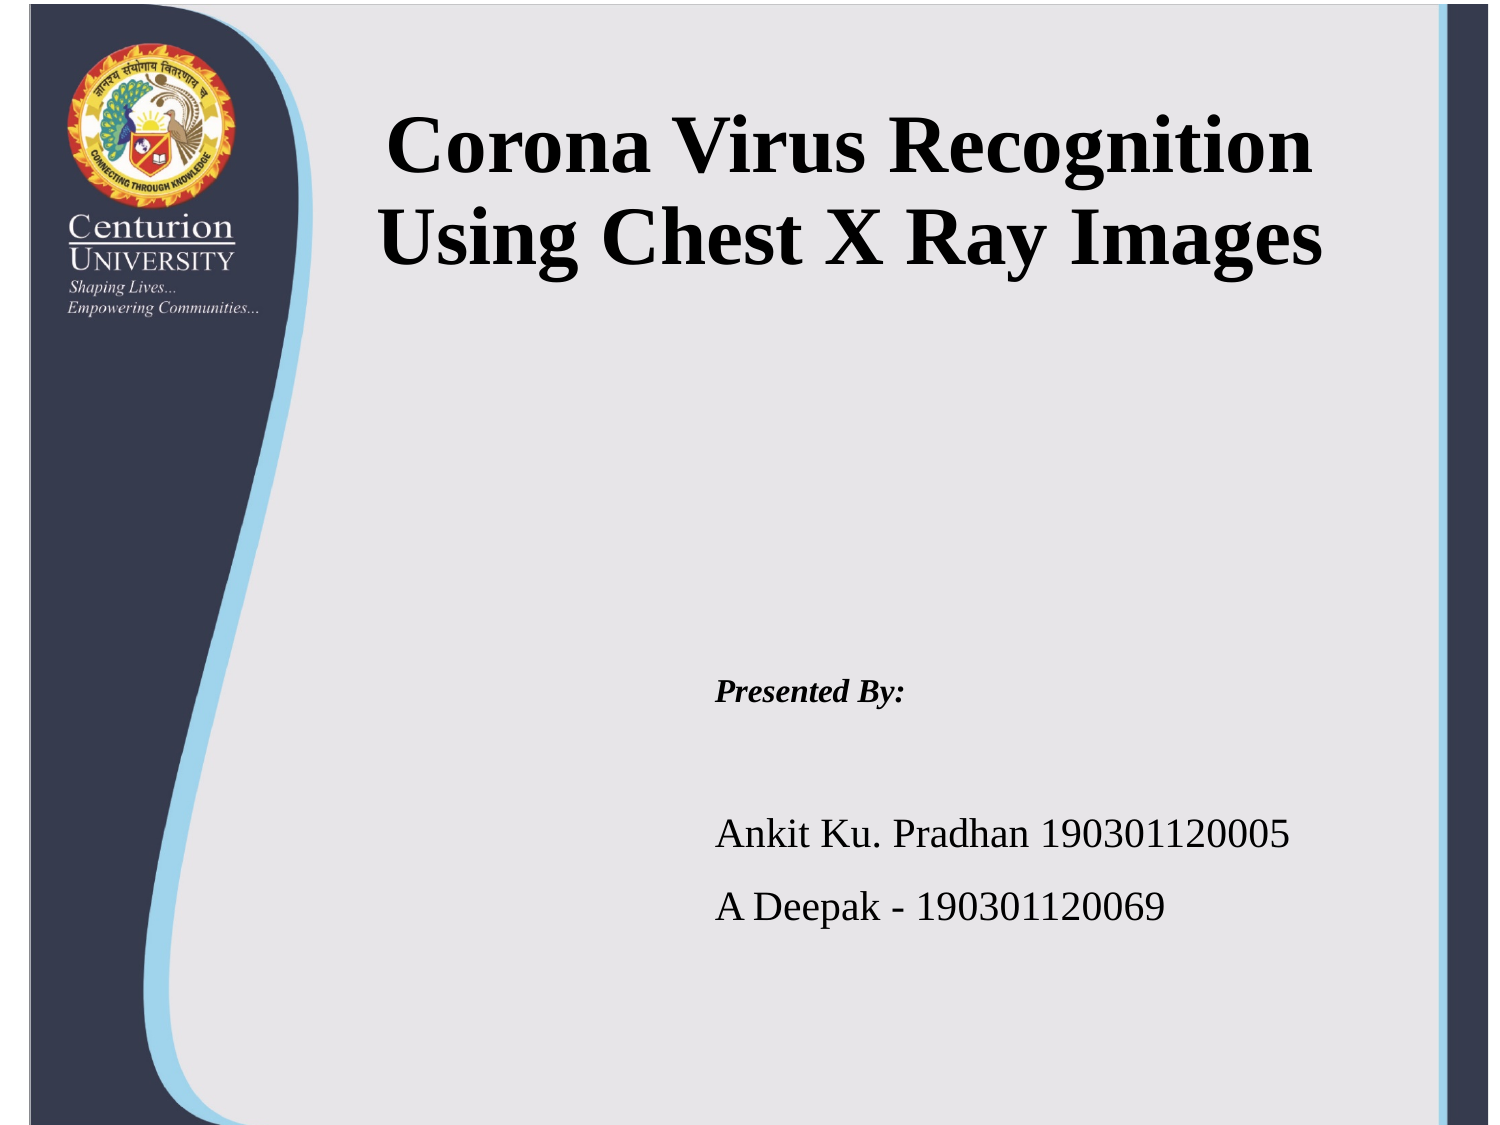

# Corona Virus Recognition Using Chest X Ray Images
Presented By:

Ankit Ku. Pradhan 190301120005
A Deepak - 190301120069